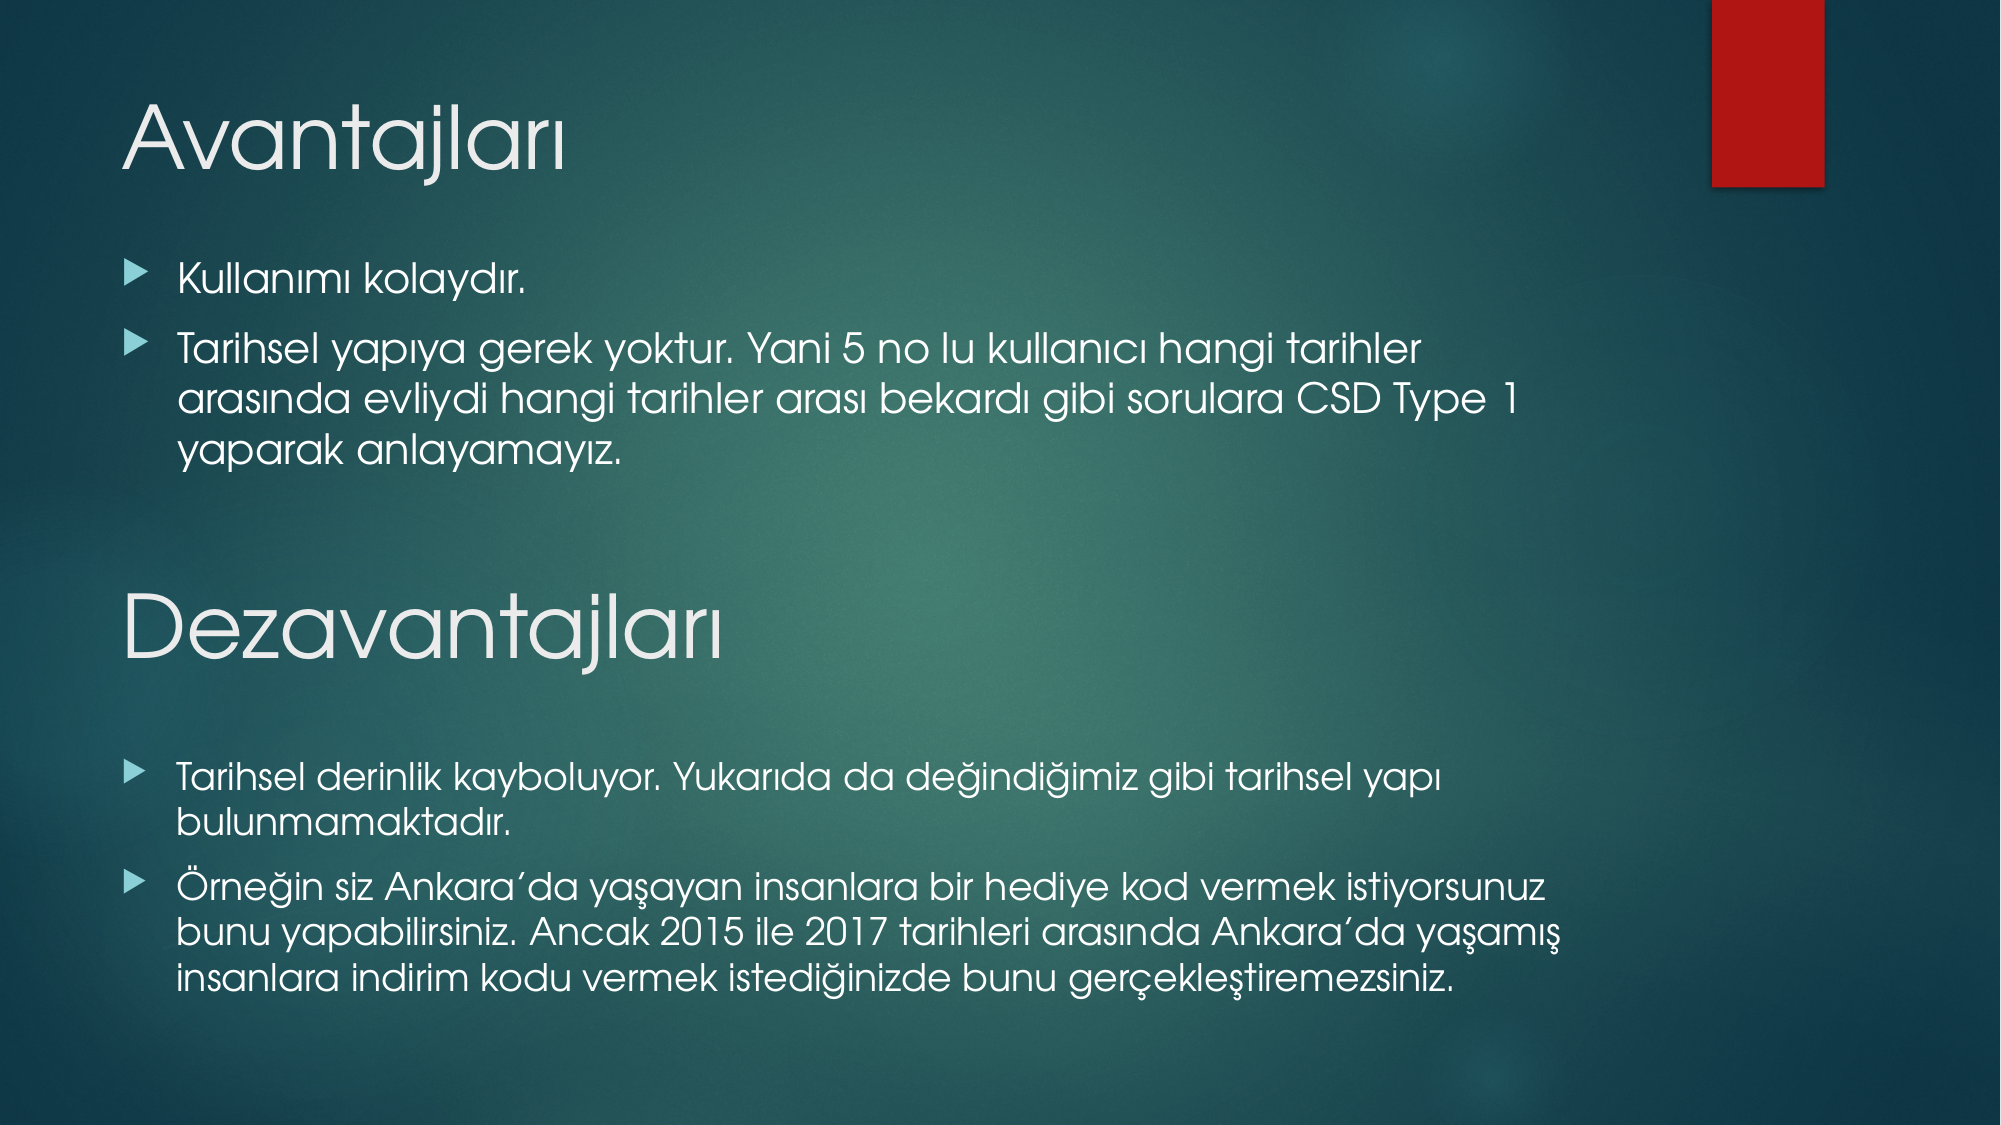

# Avantajları
Kullanımı kolaydır.
Tarihsel yapıya gerek yoktur. Yani 5 no lu kullanıcı hangi tarihler arasında evliydi hangi tarihler arası bekardı gibi sorulara CSD Type 1 yaparak anlayamayız.
Dezavantajları
Tarihsel derinlik kayboluyor. Yukarıda da değindiğimiz gibi tarihsel yapı bulunmamaktadır.
Örneğin siz Ankara’da yaşayan insanlara bir hediye kod vermek istiyorsunuz bunu yapabilirsiniz. Ancak 2015 ile 2017 tarihleri arasında Ankara’da yaşamış insanlara indirim kodu vermek istediğinizde bunu gerçekleştiremezsiniz.